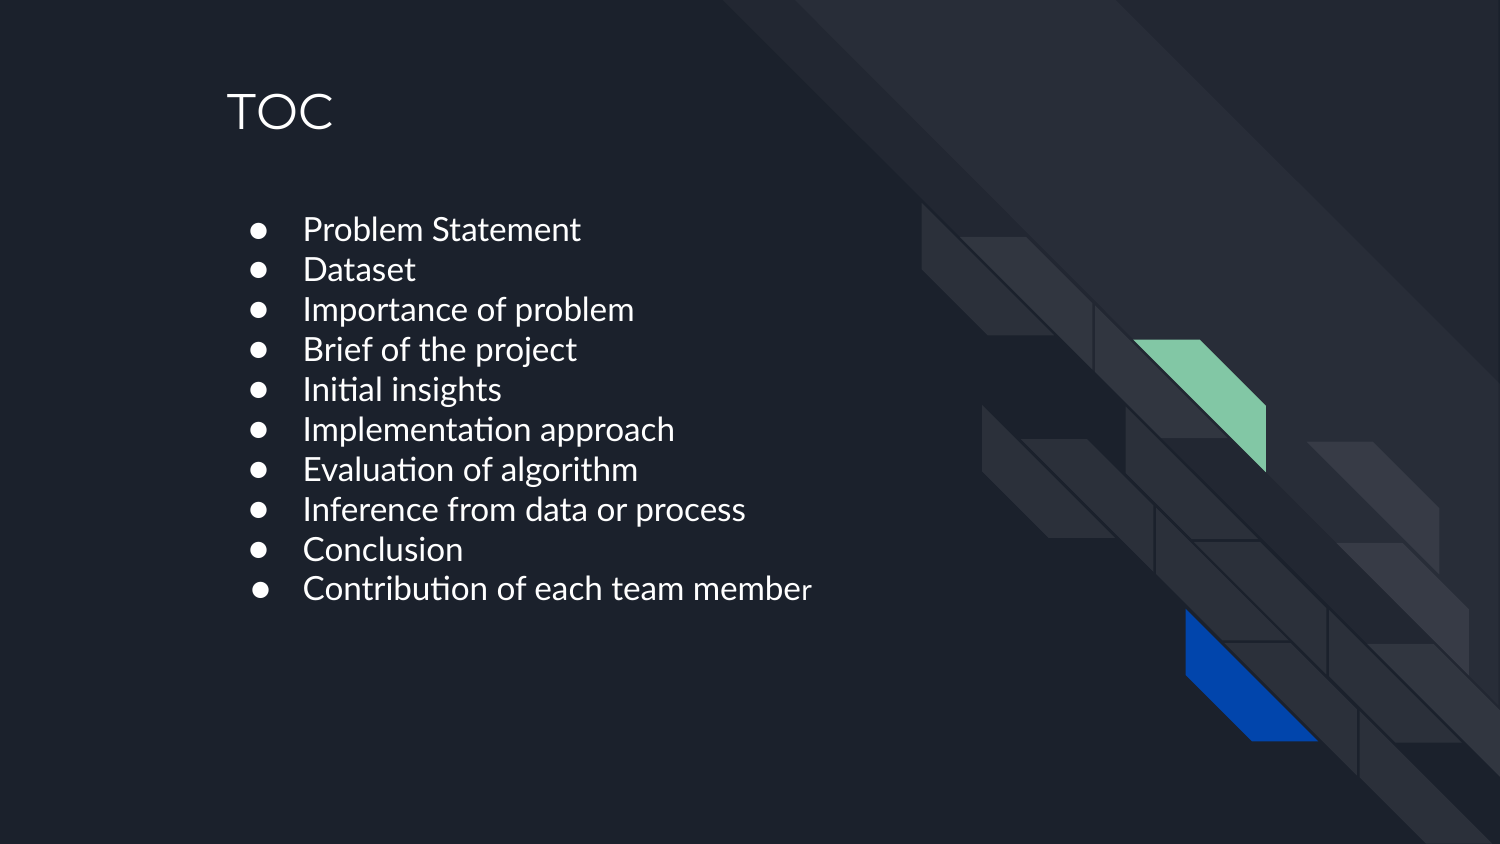

# TOC
Problem Statement
Dataset
Importance of problem
Brief of the project
Initial insights
Implementation approach
Evaluation of algorithm
Inference from data or process
Conclusion
Contribution of each team member